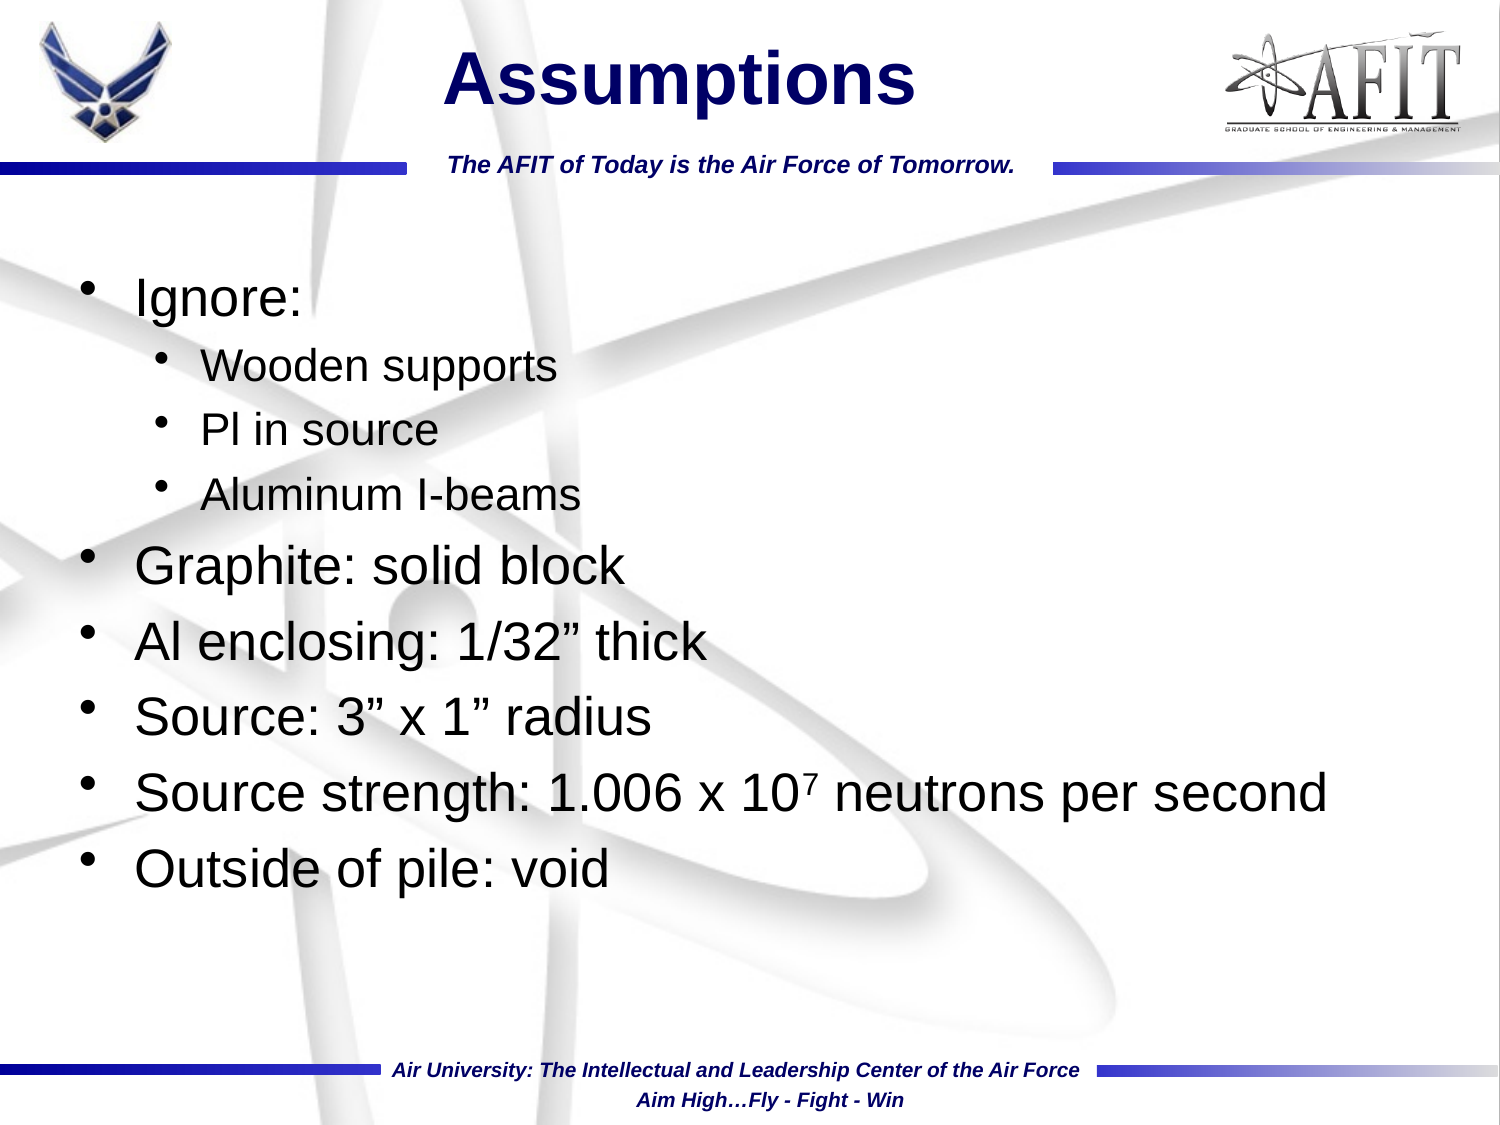

# Assumptions
Ignore:
Wooden supports
Pl in source
Aluminum I-beams
Graphite: solid block
Al enclosing: 1/32” thick
Source: 3” x 1” radius
Source strength: 1.006 x 107 neutrons per second
Outside of pile: void